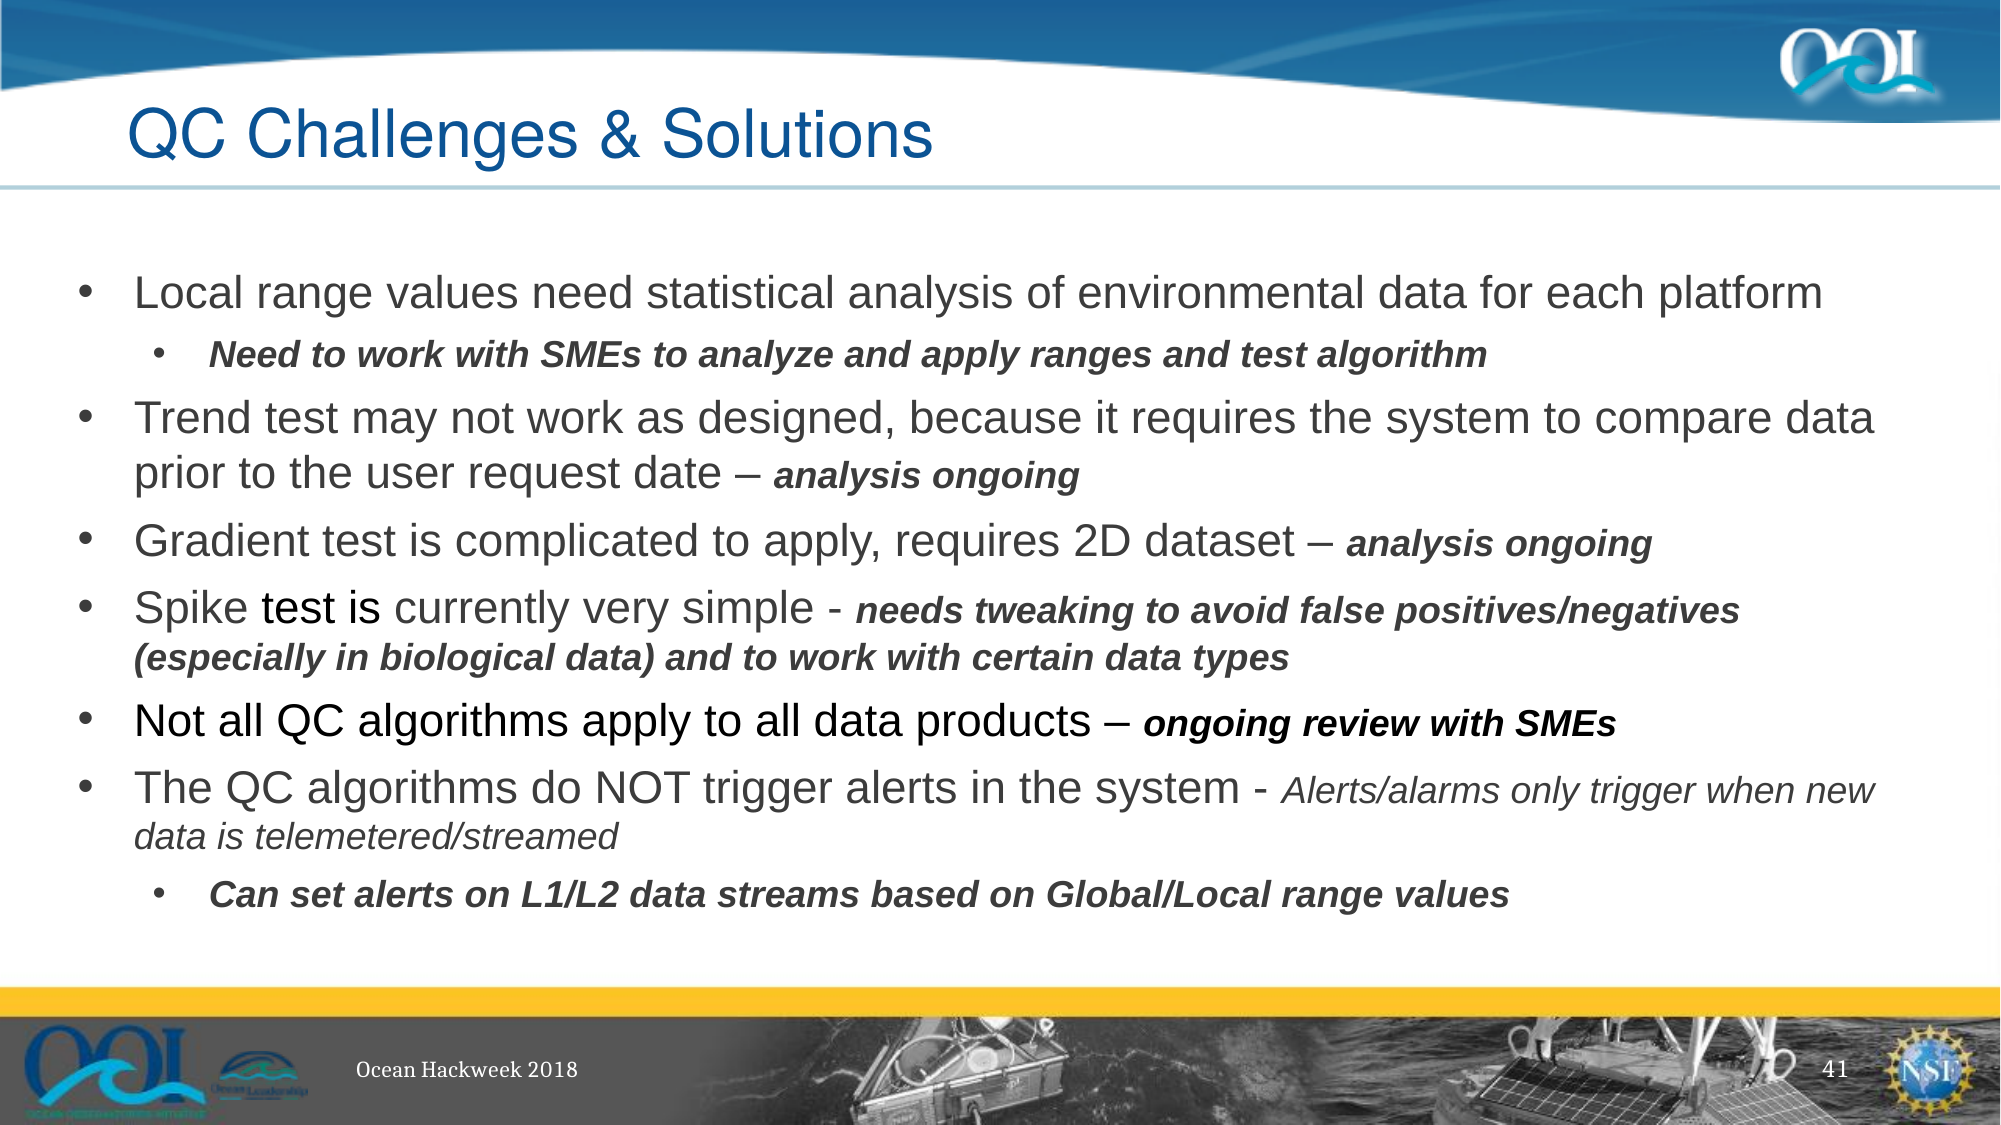

# QC Challenges & Solutions
Local range values need statistical analysis of environmental data for each platform
Need to work with SMEs to analyze and apply ranges and test algorithm
Trend test may not work as designed, because it requires the system to compare data prior to the user request date – analysis ongoing
Gradient test is complicated to apply, requires 2D dataset – analysis ongoing
Spike test is currently very simple - needs tweaking to avoid false positives/negatives (especially in biological data) and to work with certain data types
Not all QC algorithms apply to all data products – ongoing review with SMEs
The QC algorithms do NOT trigger alerts in the system - Alerts/alarms only trigger when new data is telemetered/streamed
Can set alerts on L1/L2 data streams based on Global/Local range values
41
Ocean Hackweek 2018